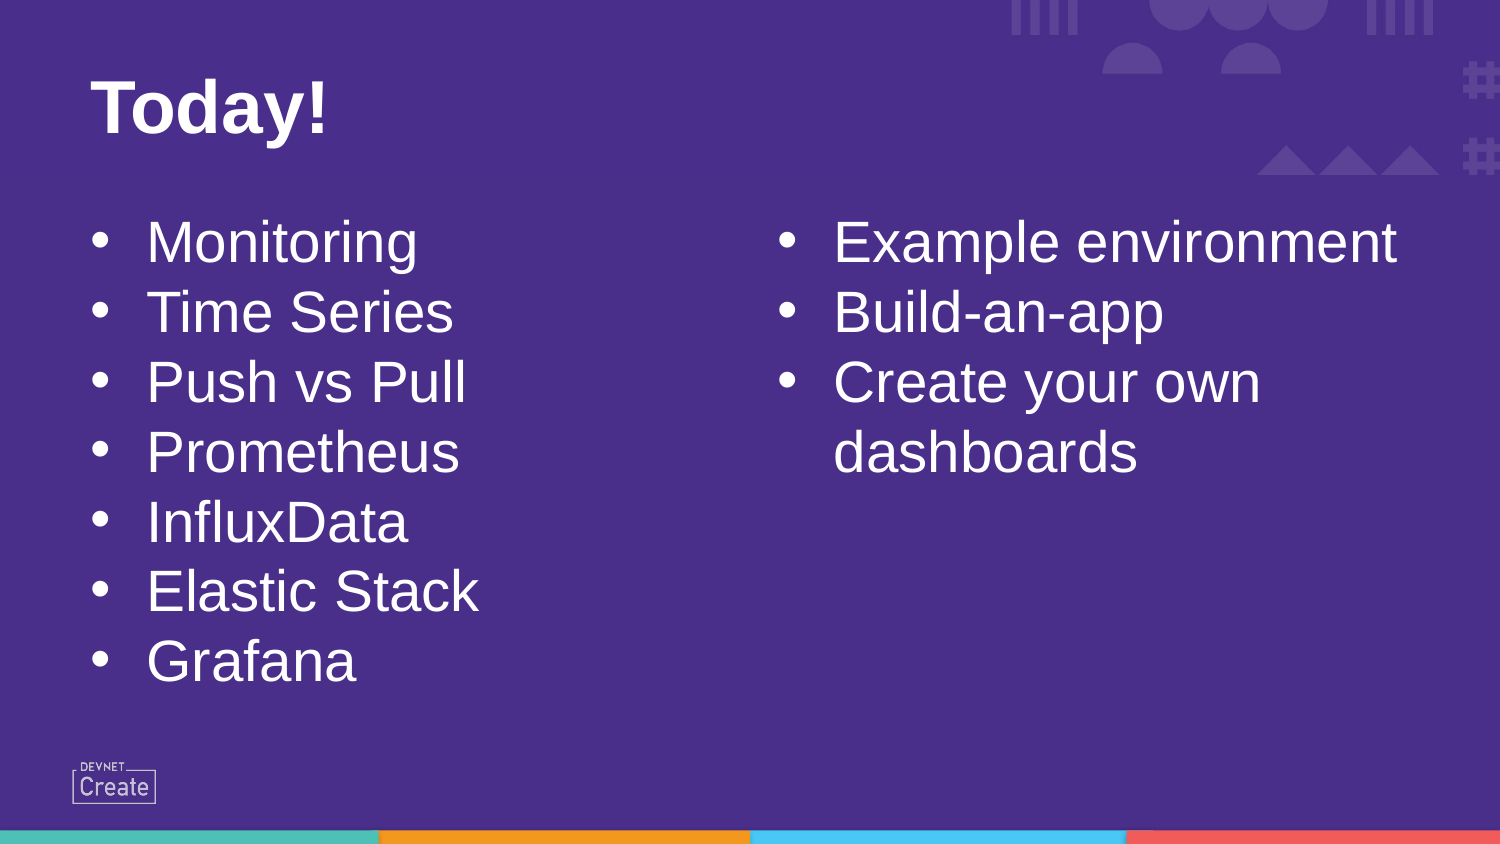

# Today!
Monitoring
Time Series
Push vs Pull
Prometheus
InfluxData
Elastic Stack
Grafana
Example environment
Build-an-app
Create your own dashboards